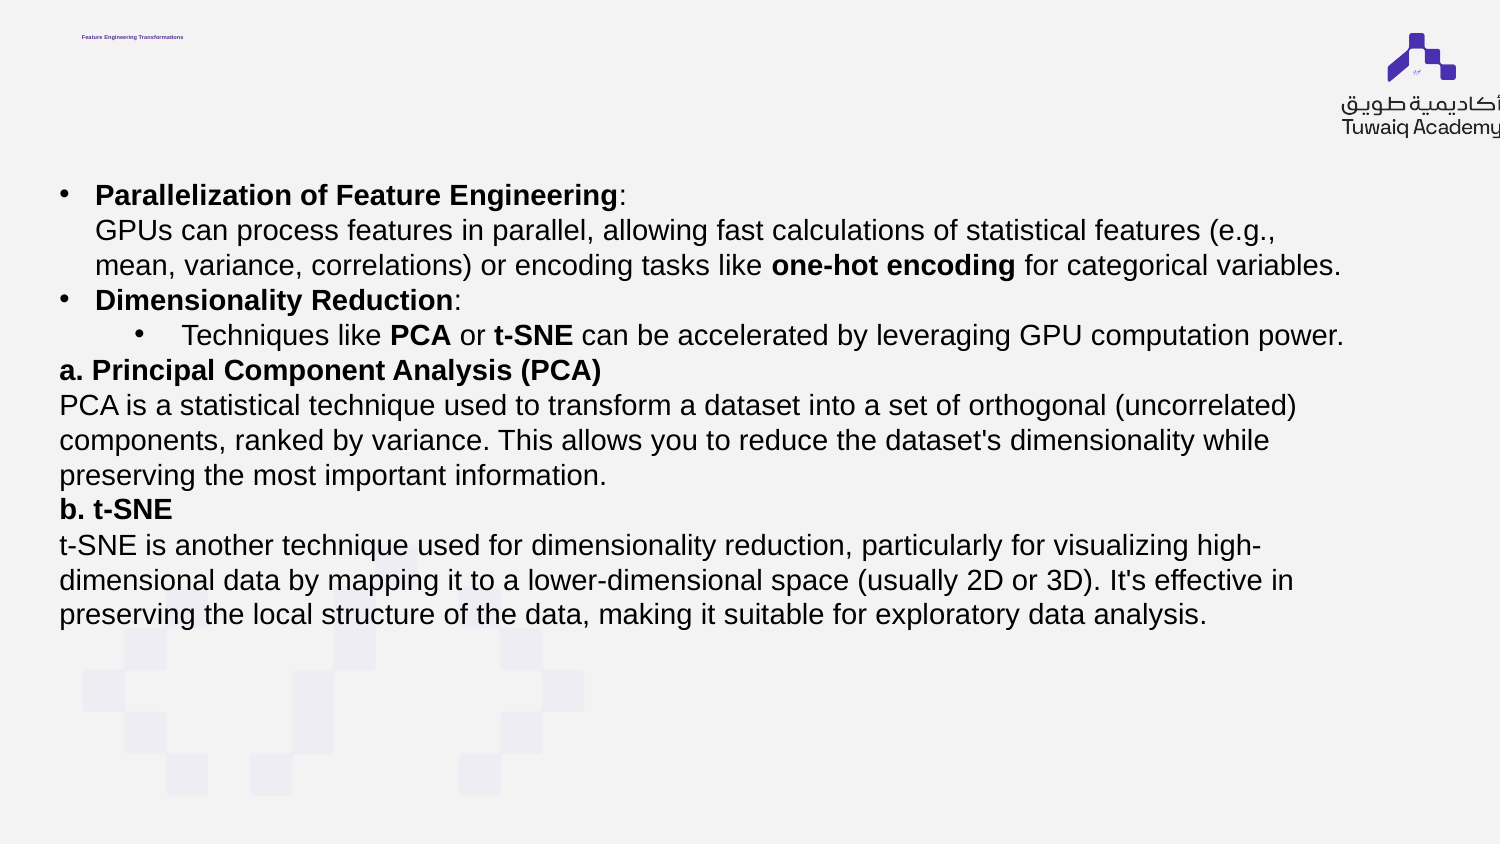

# Feature Engineering Transformations
Parallelization of Feature Engineering:
GPUs can process features in parallel, allowing fast calculations of statistical features (e.g., mean, variance, correlations) or encoding tasks like one-hot encoding for categorical variables.
Dimensionality Reduction:
Techniques like PCA or t-SNE can be accelerated by leveraging GPU computation power.
a. Principal Component Analysis (PCA)
PCA is a statistical technique used to transform a dataset into a set of orthogonal (uncorrelated) components, ranked by variance. This allows you to reduce the dataset's dimensionality while preserving the most important information.
b. t-SNE
t-SNE is another technique used for dimensionality reduction, particularly for visualizing high-dimensional data by mapping it to a lower-dimensional space (usually 2D or 3D). It's effective in preserving the local structure of the data, making it suitable for exploratory data analysis.